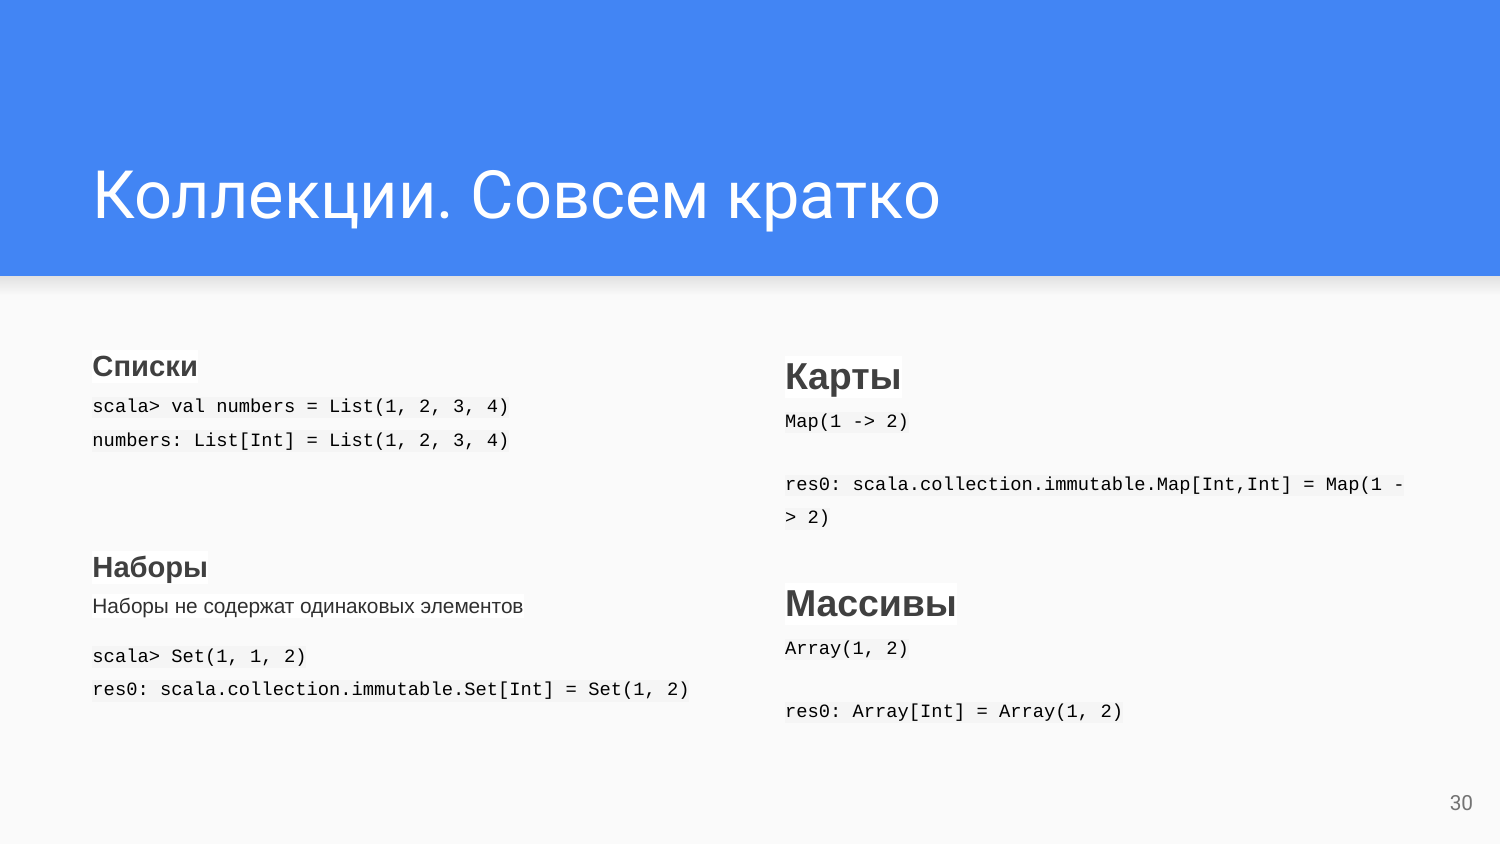

# Коллекции. Совсем кратко
Списки
scala> val numbers = List(1, 2, 3, 4)
numbers: List[Int] = List(1, 2, 3, 4)

Наборы
Наборы не содержат одинаковых элементов
scala> Set(1, 1, 2)
res0: scala.collection.immutable.Set[Int] = Set(1, 2)

Карты
Map(1 -> 2)
res0: scala.collection.immutable.Map[Int,Int] = Map(1 -> 2)
Массивы
Array(1, 2)
res0: Array[Int] = Array(1, 2)
30